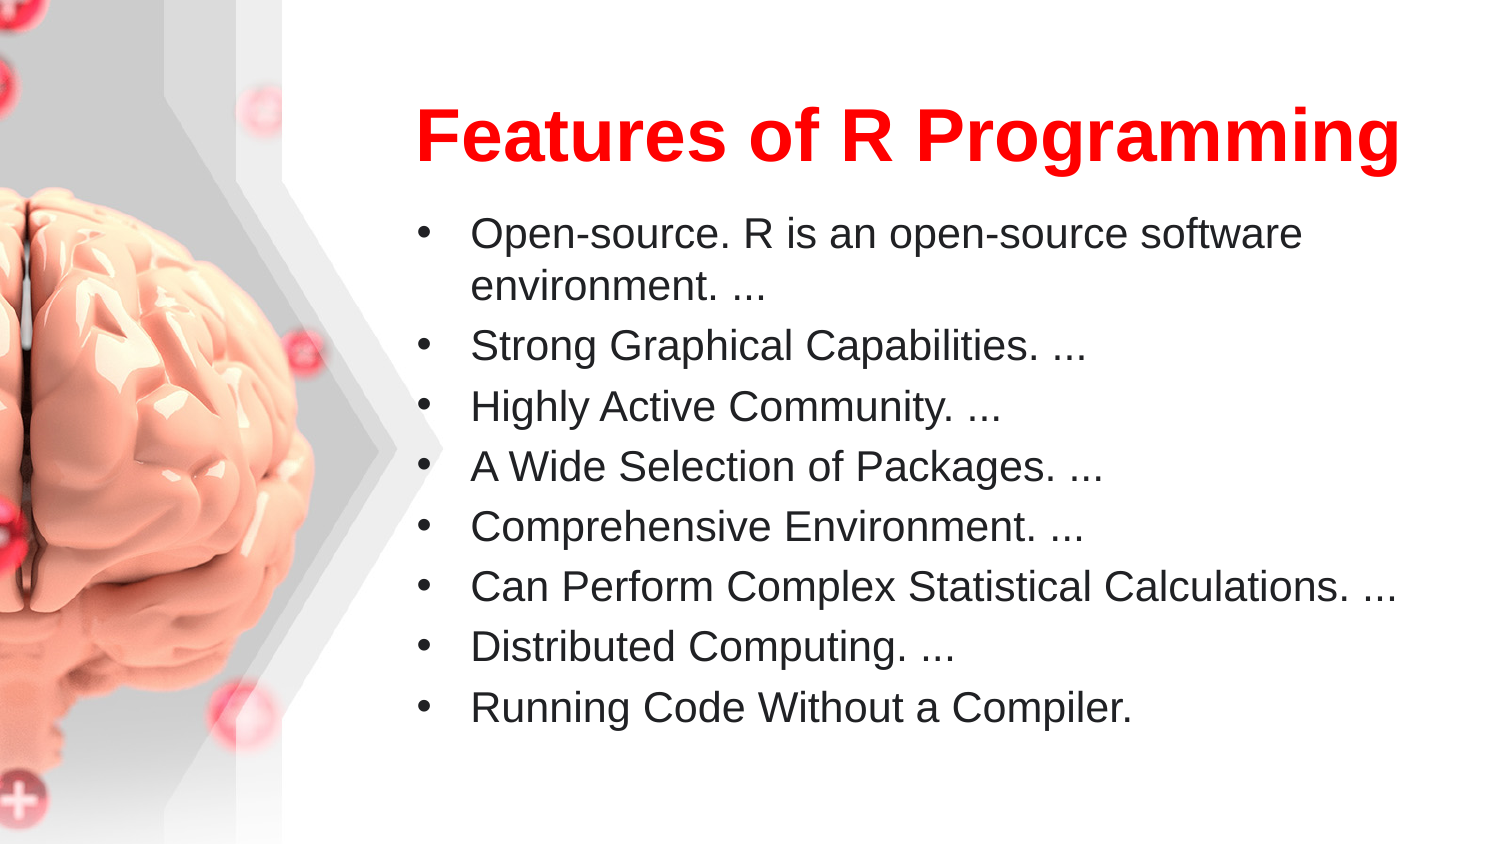

# Features of R Programming
Open-source. R is an open-source software environment. ...
Strong Graphical Capabilities. ...
Highly Active Community. ...
A Wide Selection of Packages. ...
Comprehensive Environment. ...
Can Perform Complex Statistical Calculations. ...
Distributed Computing. ...
Running Code Without a Compiler.